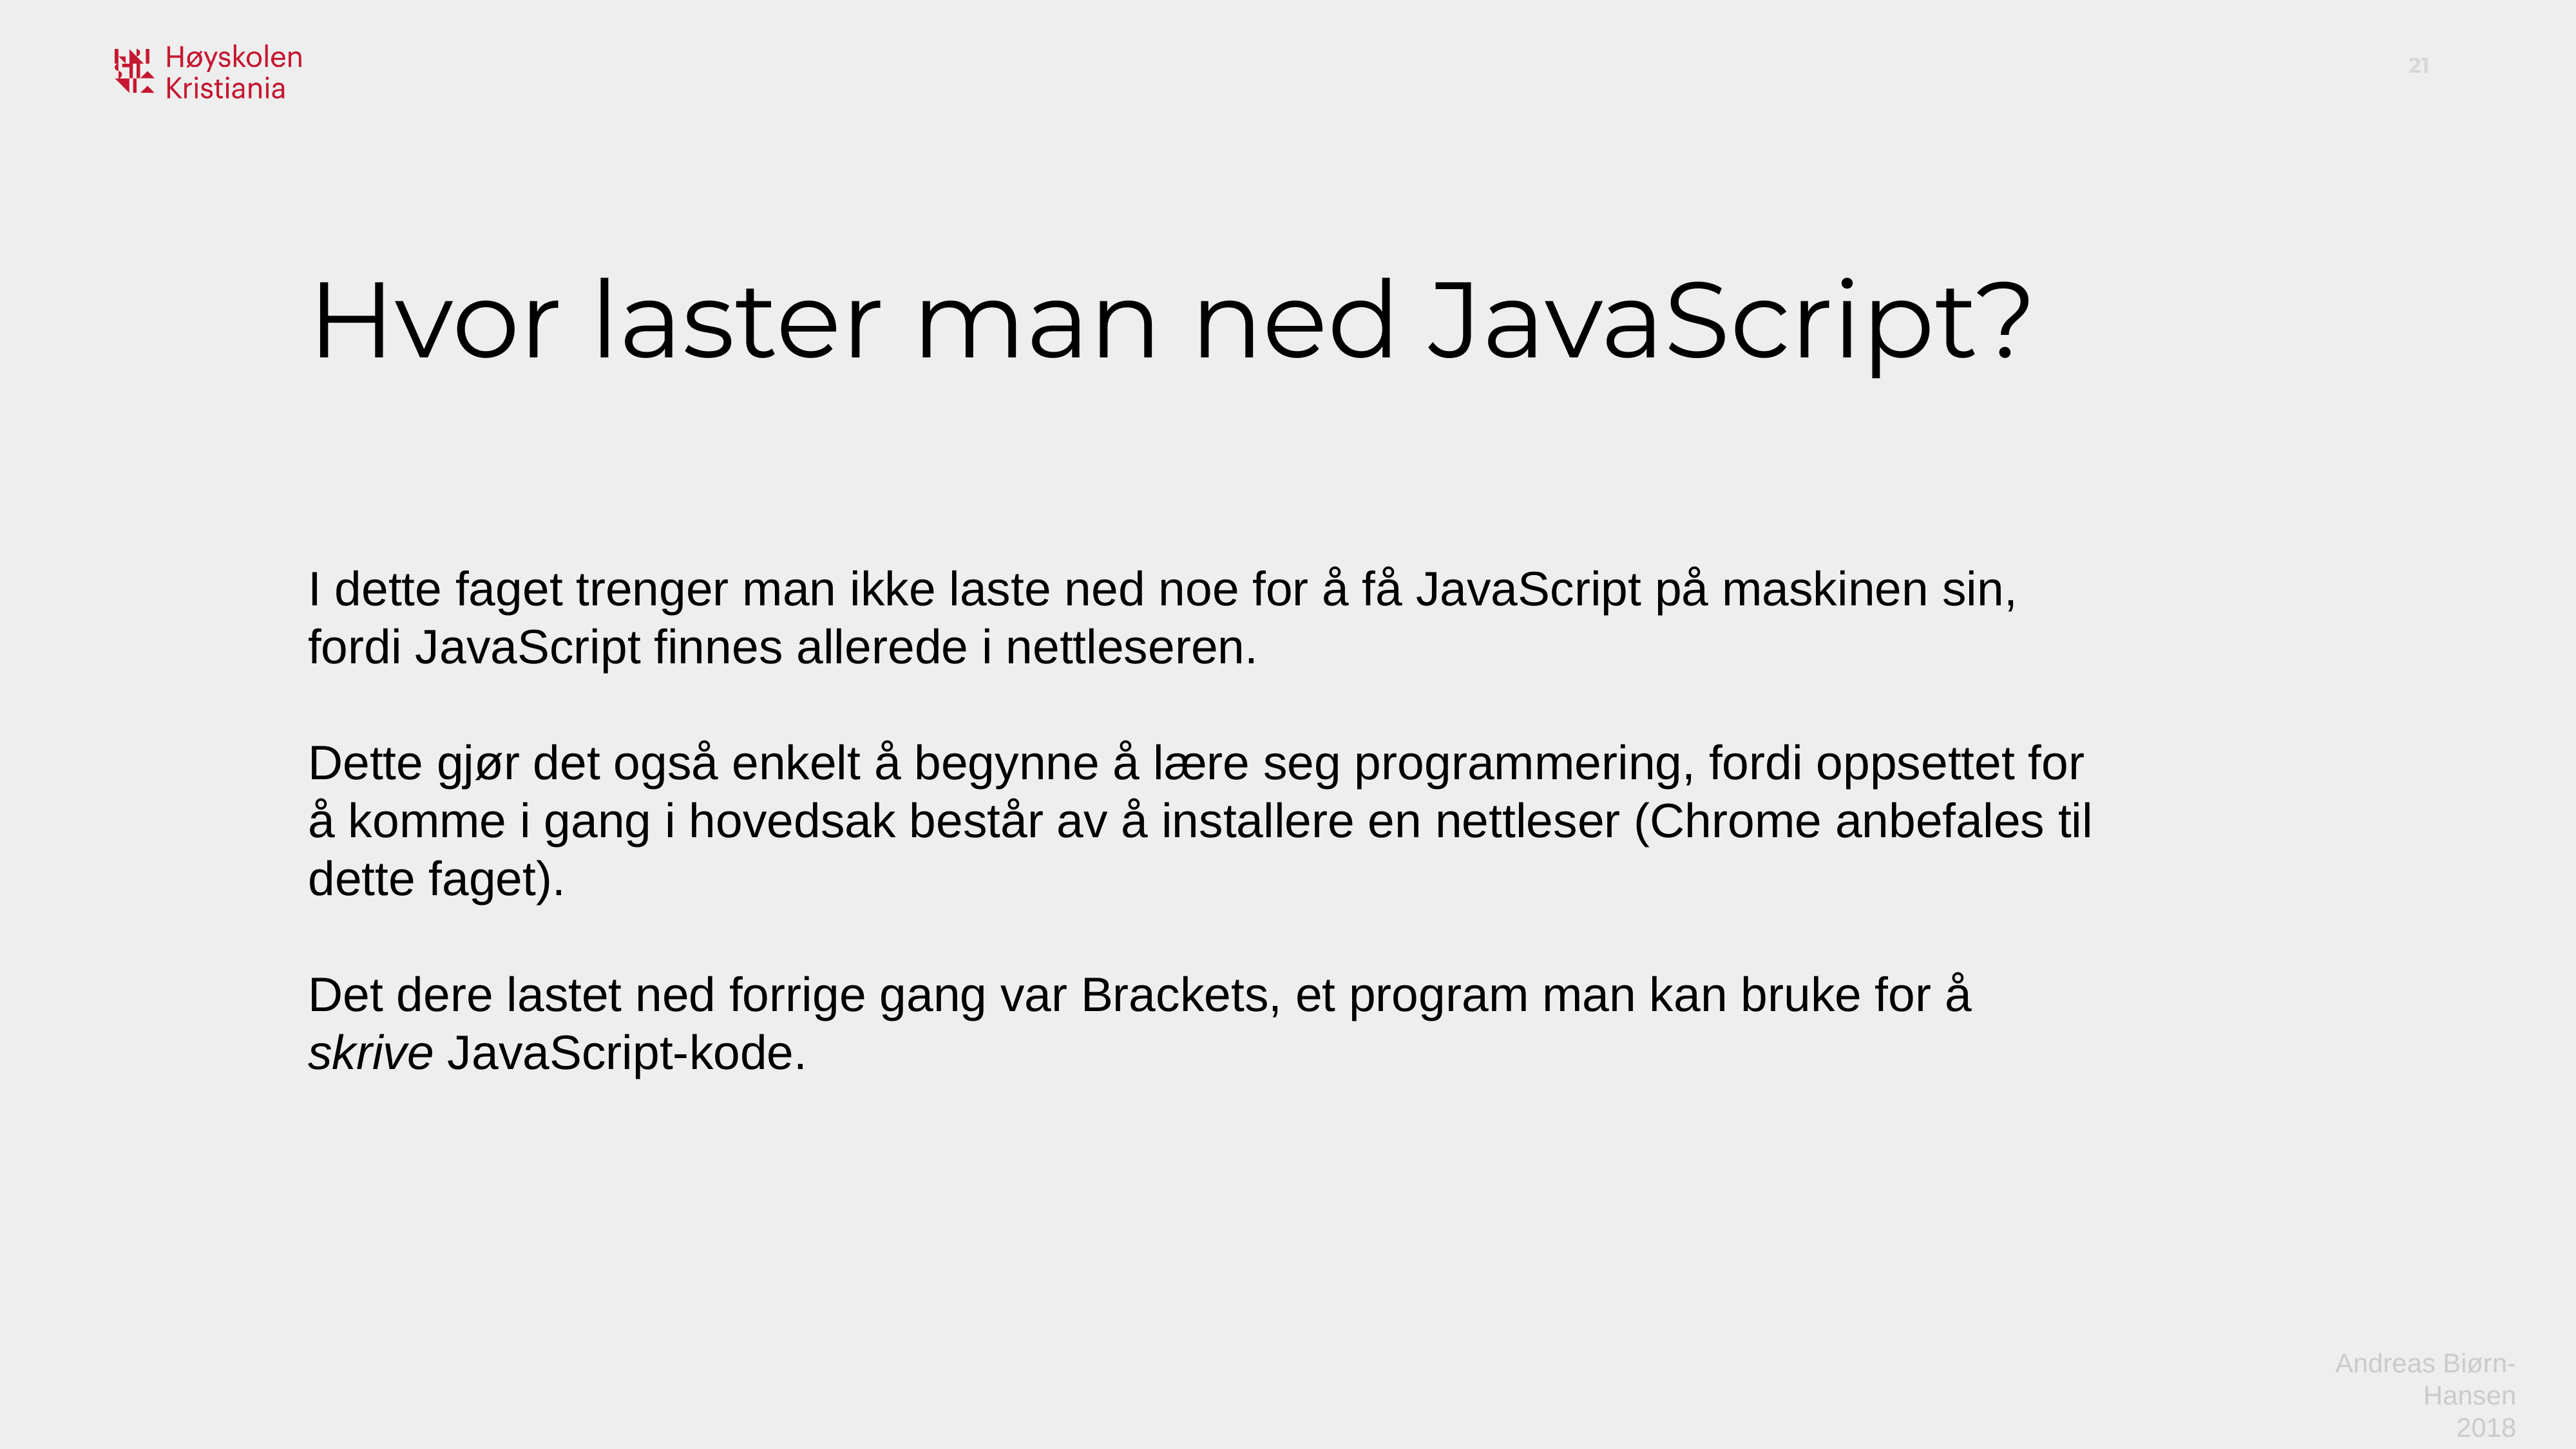

Hvor laster man ned JavaScript?
I dette faget trenger man ikke laste ned noe for å få JavaScript på maskinen sin, fordi JavaScript finnes allerede i nettleseren.

Dette gjør det også enkelt å begynne å lære seg programmering, fordi oppsettet for å komme i gang i hovedsak består av å installere en nettleser (Chrome anbefales til dette faget).

Det dere lastet ned forrige gang var Brackets, et program man kan bruke for å skrive JavaScript-kode.